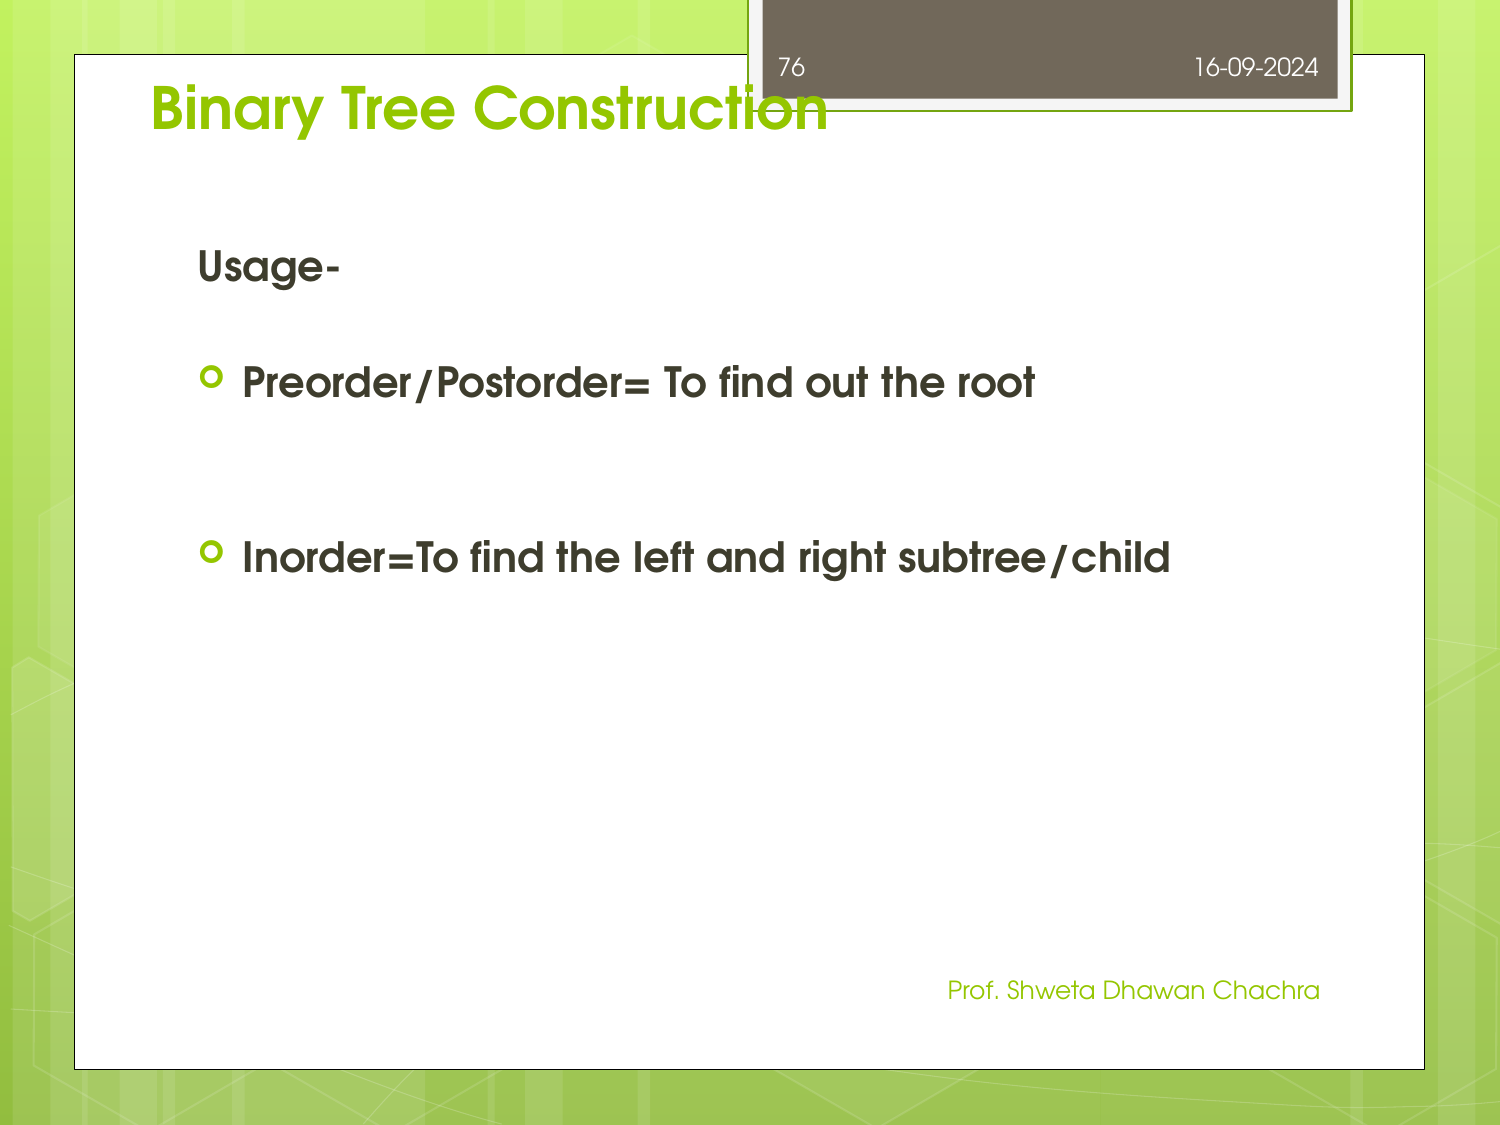

76
16-09-2024
# Binary Tree Construction
Usage-

Preorder/Postorder= To find out the root

Inorder=To find the left and right subtree/child
Prof. Shweta Dhawan Chachra